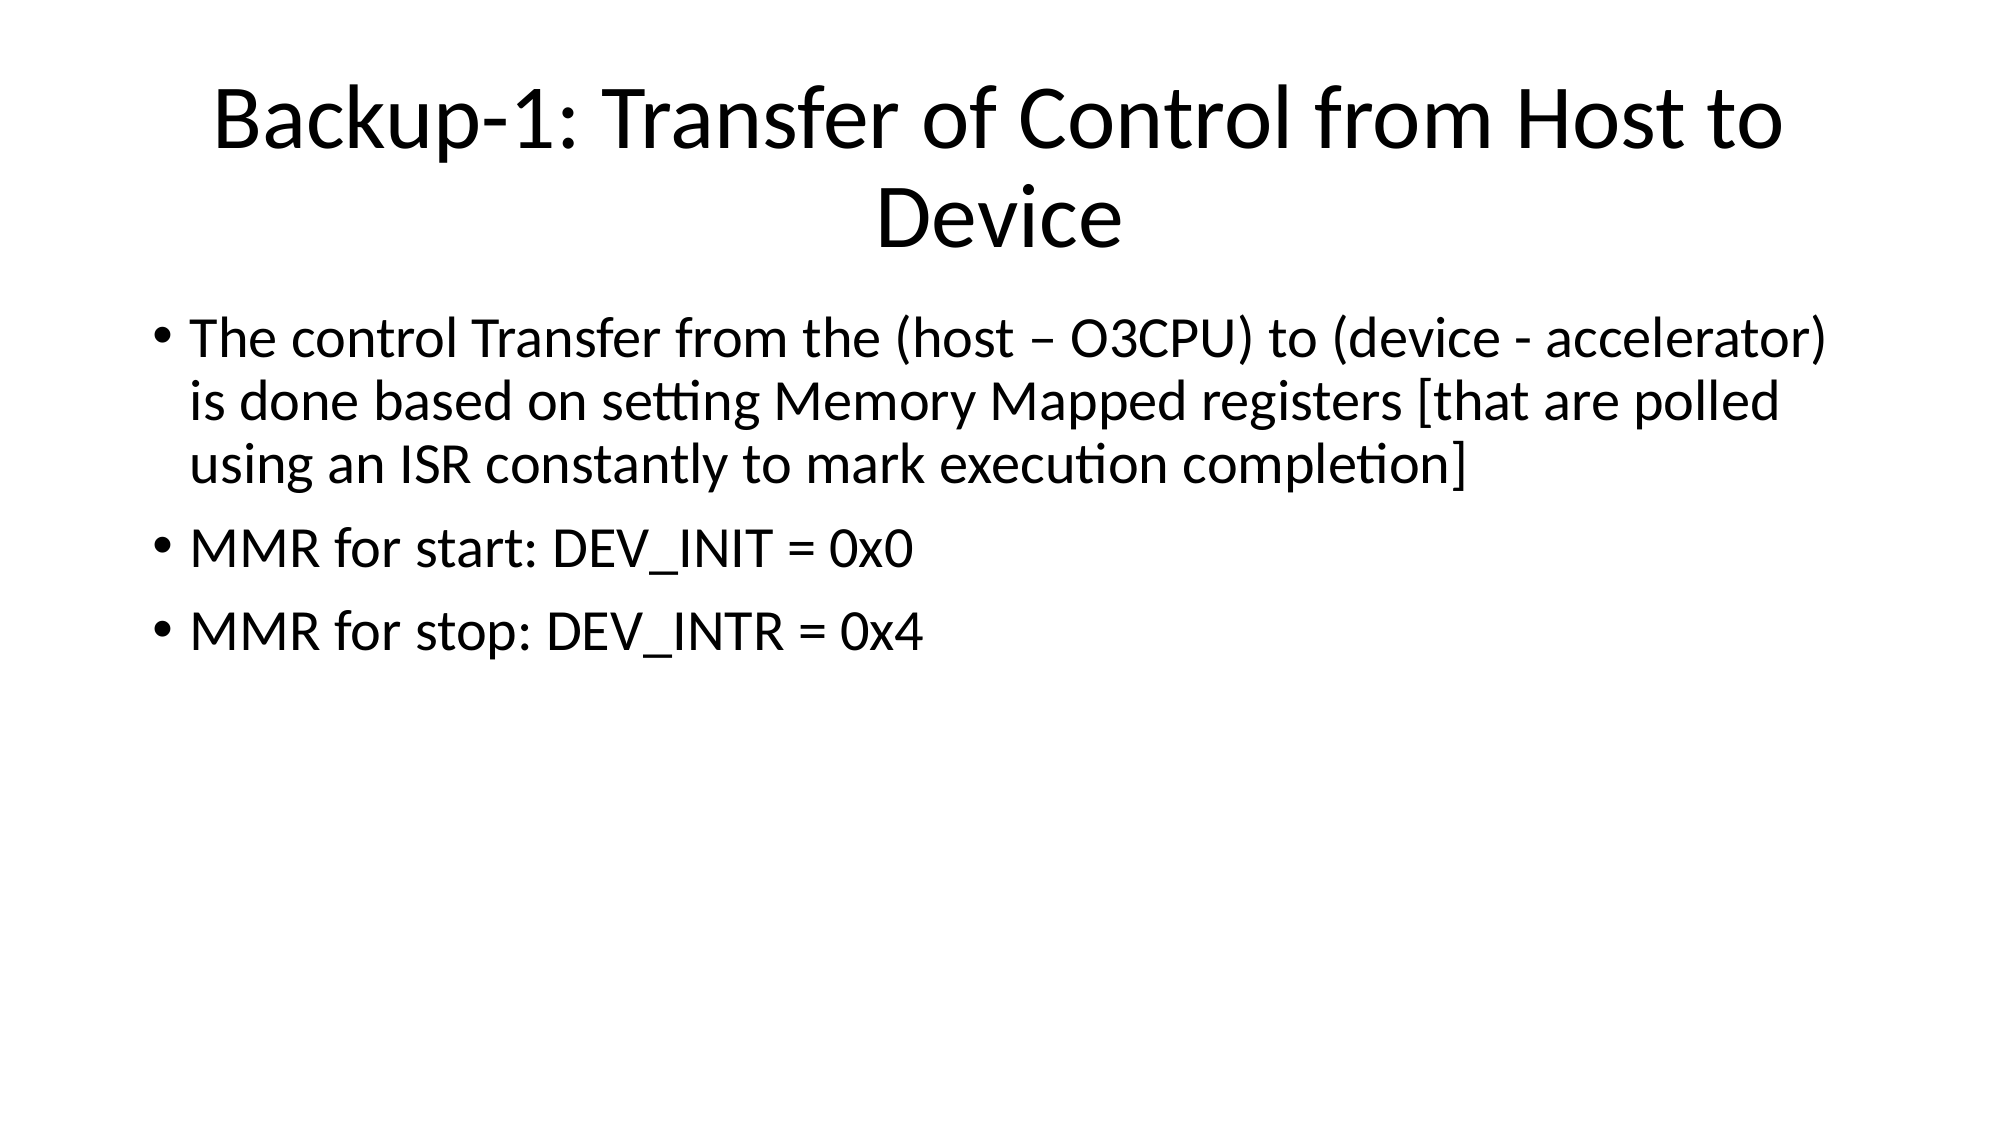

# Backup-1: Transfer of Control from Host to Device
The control Transfer from the (host – O3CPU) to (device - accelerator) is done based on setting Memory Mapped registers [that are polled using an ISR constantly to mark execution completion]
MMR for start: DEV_INIT = 0x0
MMR for stop: DEV_INTR = 0x4